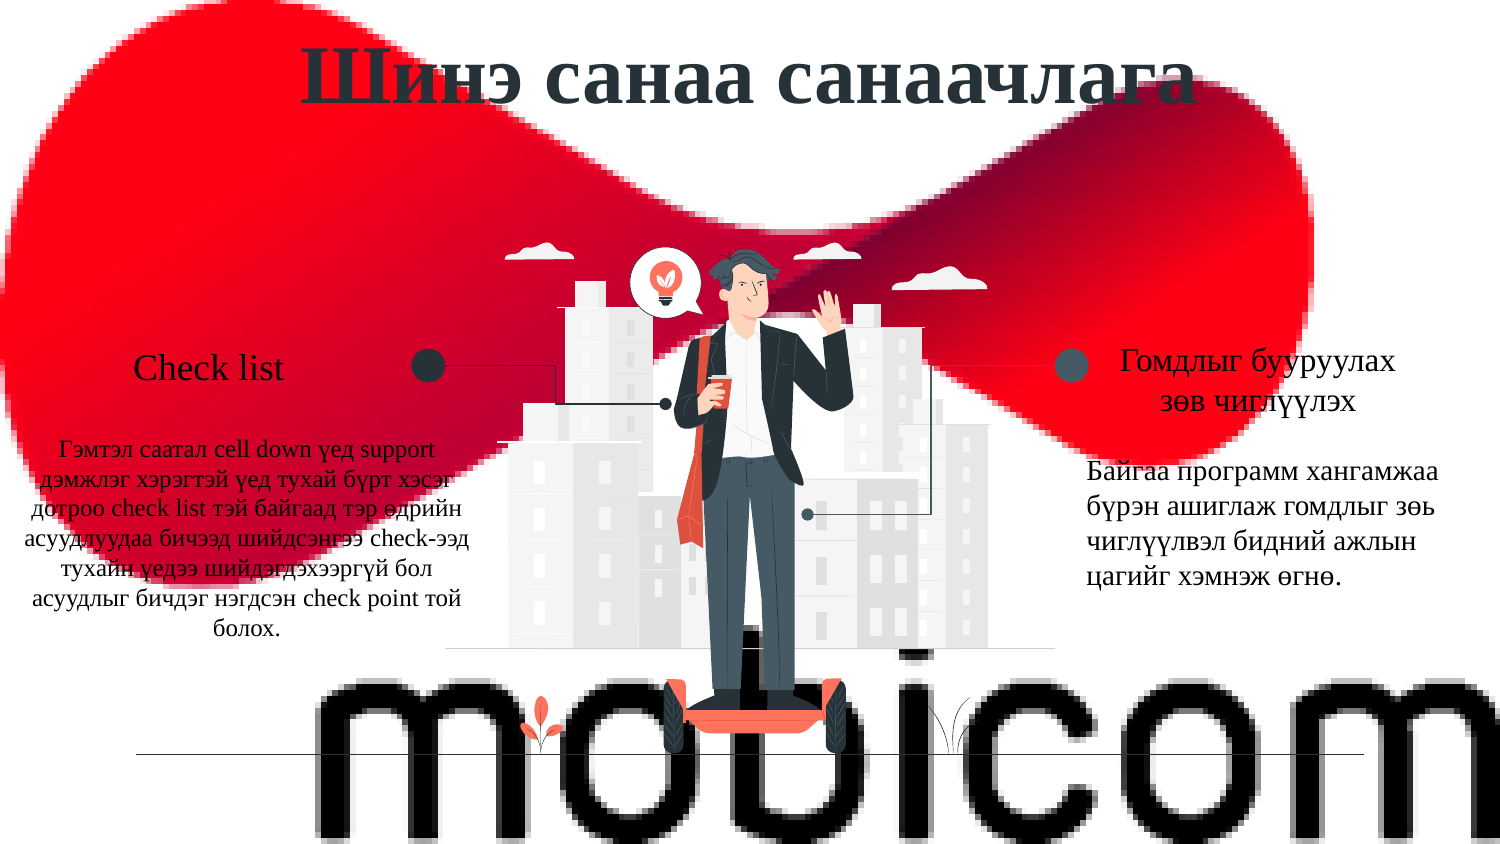

# Шинэ санаа санаачлага

Гомдлыг бууруулах
зөв чиглүүлэх
Check list

Гэмтэл саатал cell down үед support дэмжлэг хэрэгтэй үед тухай бүрт хэсэг дотроо check list тэй байгаад тэр өдрийн асуудлуудаа бичээд шийдсэнгээ check-ээд тухайн үедээ шийдэгдэхээргүй бол асуудлыг бичдэг нэгдсэн check point той болох.
Байгаа программ хангамжаа бүрэн ашиглаж гомдлыг зөь чиглүүлвэл бидний ажлын цагийг хэмнэж өгнө.